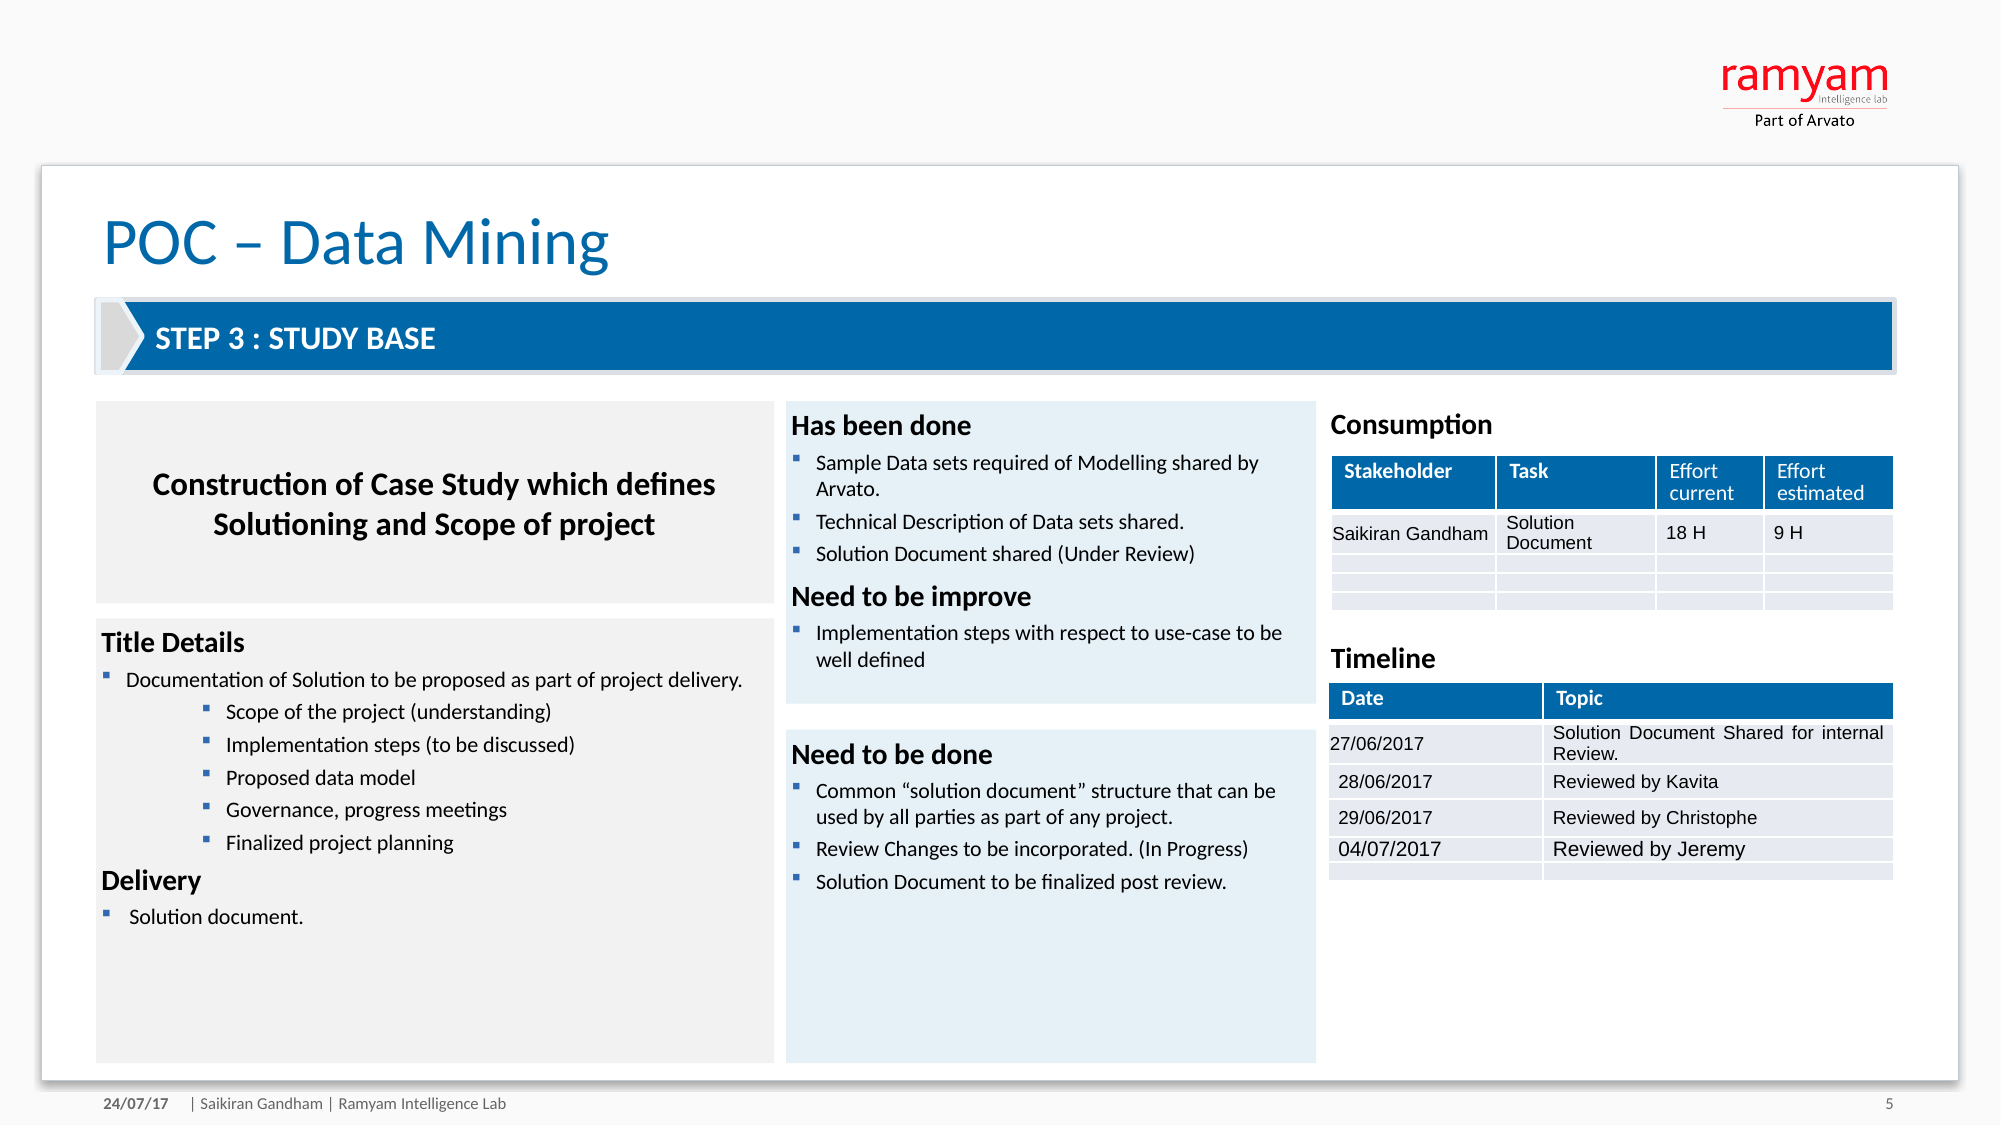

# POC – Data Mining
  Step 3 : Study base

Has been done
Sample Data sets required of Modelling shared by Arvato.
Technical Description of Data sets shared.
Solution Document shared (Under Review)
Need to be improve
Implementation steps with respect to use-case to be well defined

Construction of Case Study which defines Solutioning and Scope of project
Consumption
| Stakeholder | Task | Effort current | Effort estimated |
| --- | --- | --- | --- |
| Saikiran Gandham | Solution Document | 18 H | 9 H |
|  |  |  |  |
|  |  |  |  |
|  |  |  |  |

Title Details
Documentation of Solution to be proposed as part of project delivery.
Scope of the project (understanding)
Implementation steps (to be discussed)
Proposed data model
Governance, progress meetings
Finalized project planning
Delivery
Solution document.
Timeline

| Date | Topic |
| --- | --- |
| 27/06/2017 | Solution Document Shared for internal Review. |
| 28/06/2017 | Reviewed by Kavita |
| 29/06/2017 | Reviewed by Christophe |
| 04/07/2017 | Reviewed by Jeremy |
|  |  |
Need to be done
Common “solution document” structure that can be used by all parties as part of any project.
Review Changes to be incorporated. (In Progress)
Solution Document to be finalized post review.
24/07/17
| Saikiran Gandham | Ramyam Intelligence Lab
5